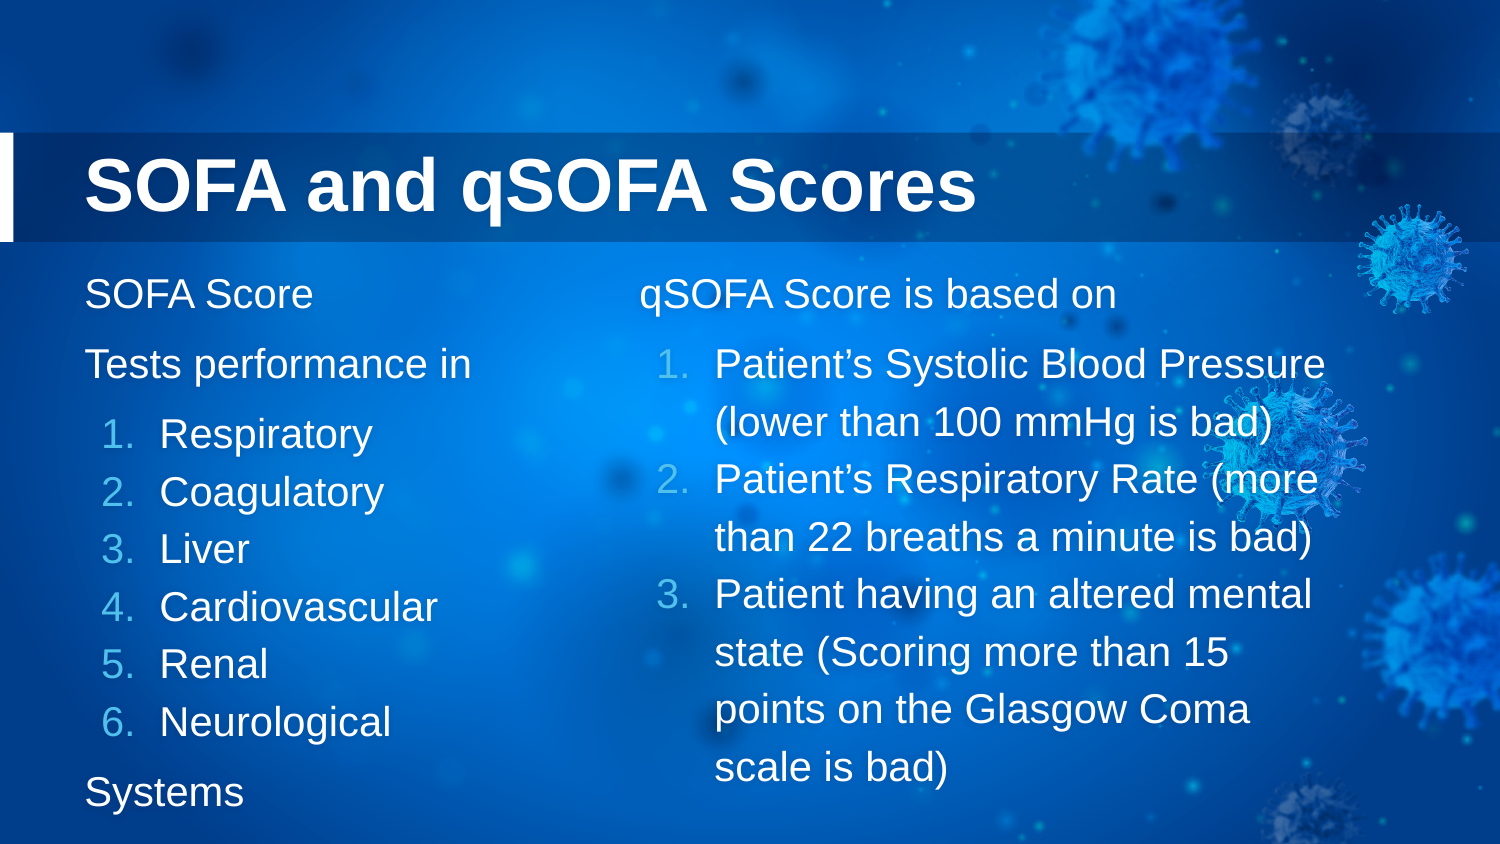

# SOFA and qSOFA Scores
SOFA Score
Tests performance in
Respiratory
Coagulatory
Liver
Cardiovascular
Renal
Neurological
Systems
qSOFA Score is based on
Patient’s Systolic Blood Pressure (lower than 100 mmHg is bad)
Patient’s Respiratory Rate (more than 22 breaths a minute is bad)
Patient having an altered mental state (Scoring more than 15 points on the Glasgow Coma scale is bad)